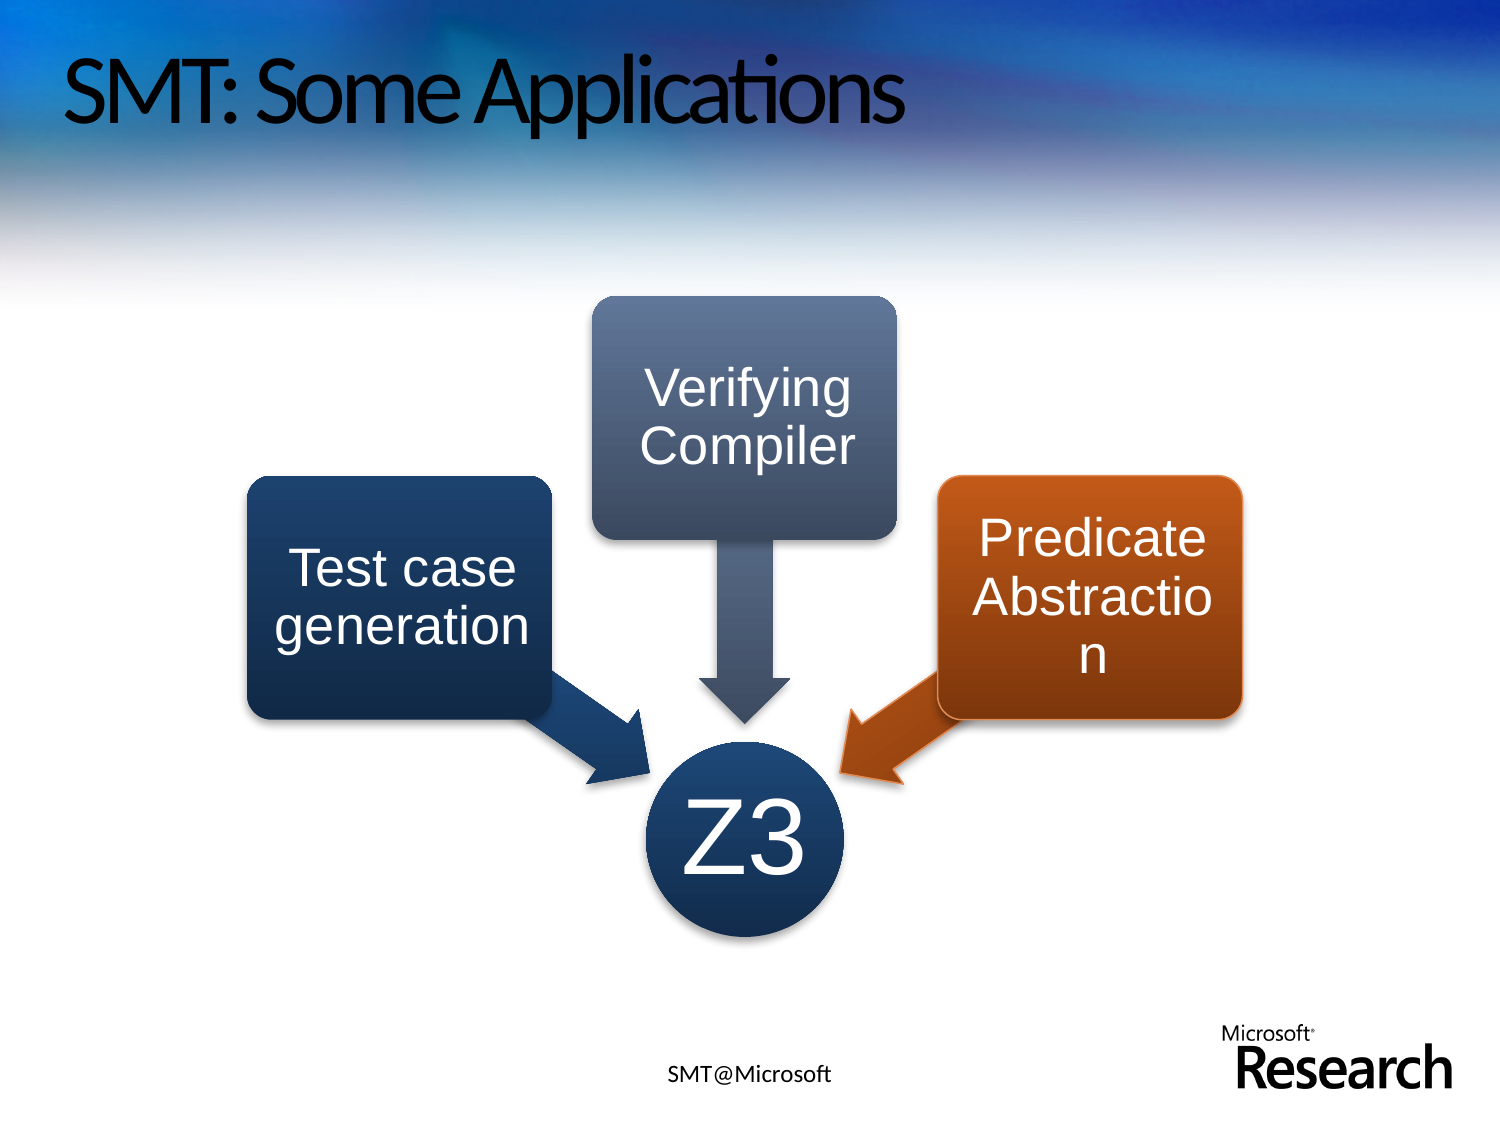

# SMT: Some Applications
Z3
Test case generation
Verifying Compiler
Predicate Abstraction
SMT@Microsoft